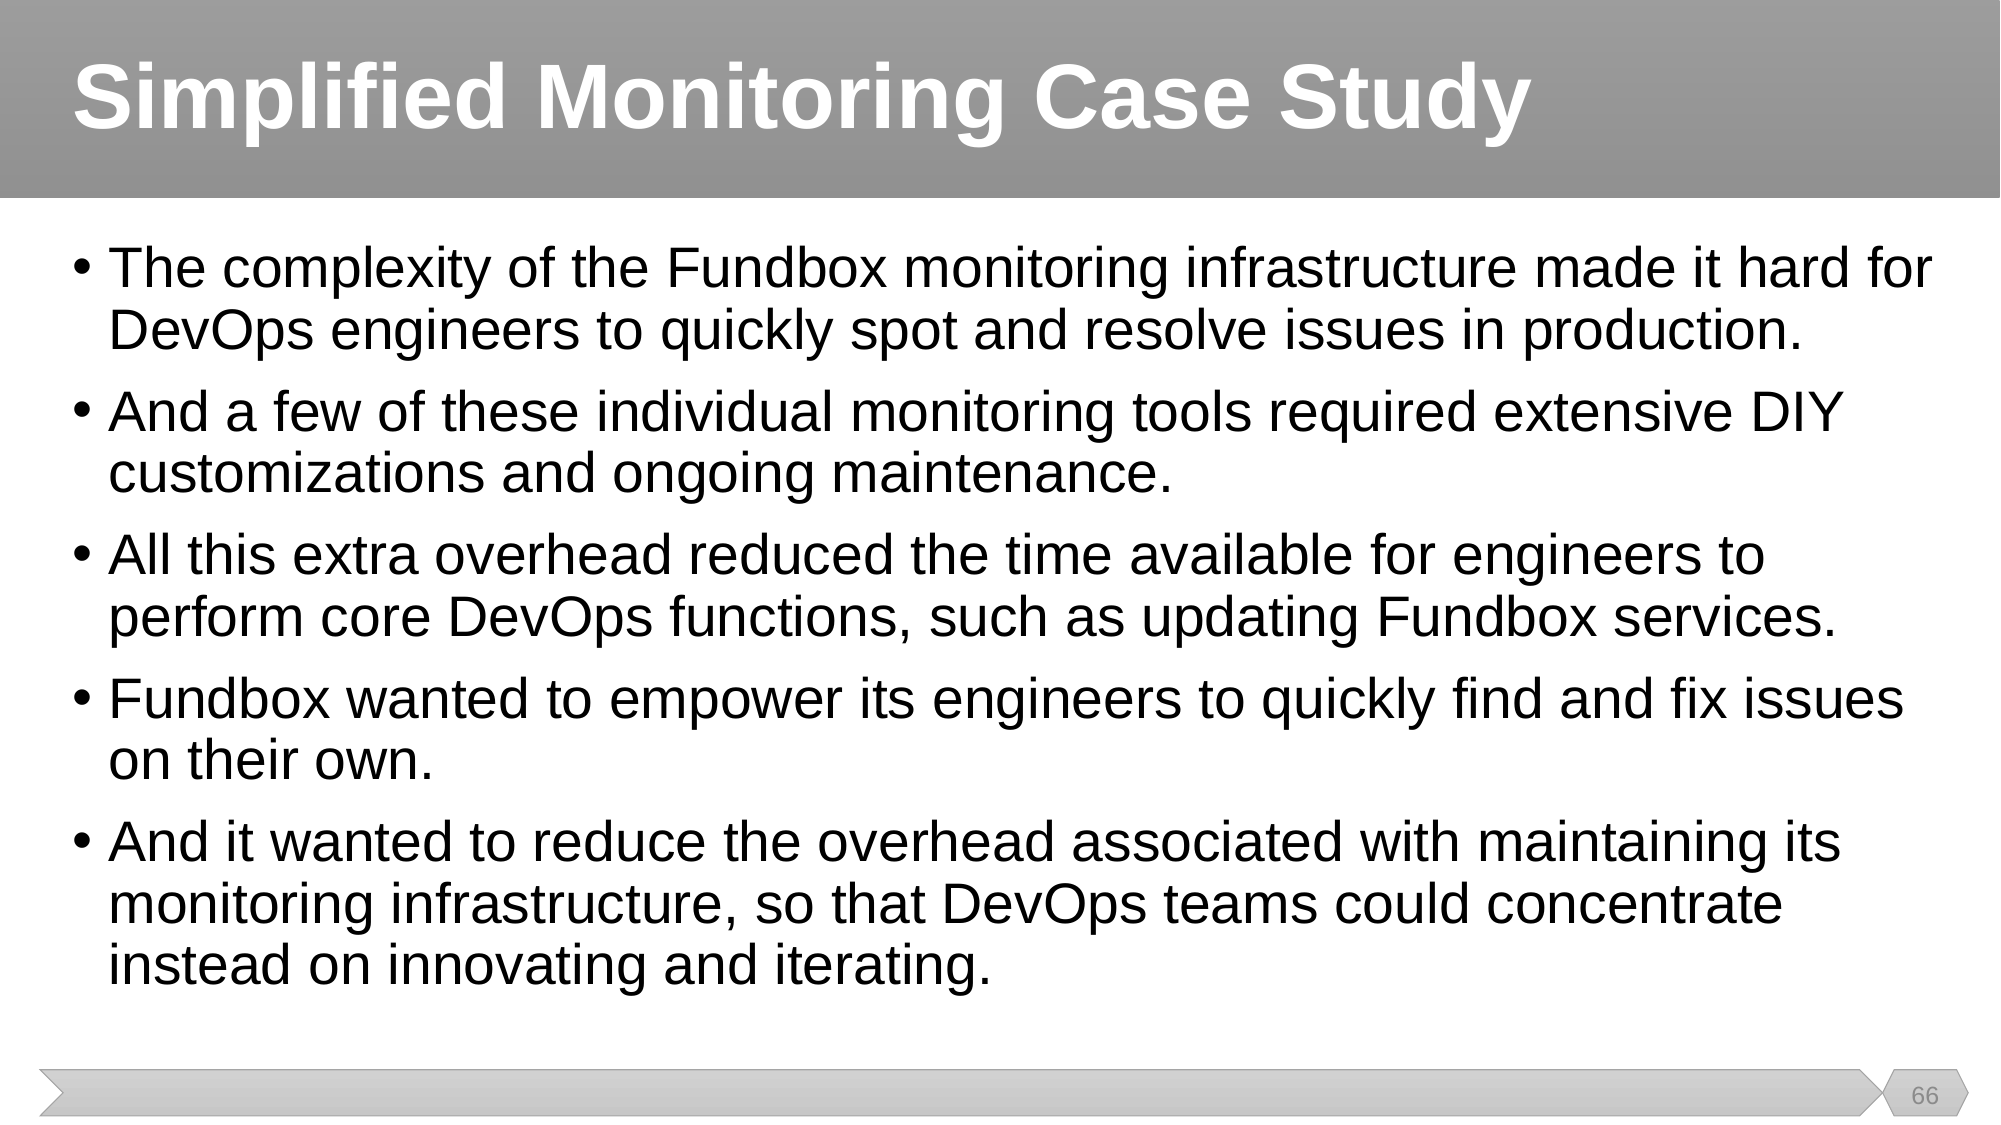

# Simplified Monitoring Case Study
The complexity of the Fundbox monitoring infrastructure made it hard for DevOps engineers to quickly spot and resolve issues in production.
And a few of these individual monitoring tools required extensive DIY customizations and ongoing maintenance.
All this extra overhead reduced the time available for engineers to perform core DevOps functions, such as updating Fundbox services.
Fundbox wanted to empower its engineers to quickly find and fix issues on their own.
And it wanted to reduce the overhead associated with maintaining its monitoring infrastructure, so that DevOps teams could concentrate instead on innovating and iterating.
66